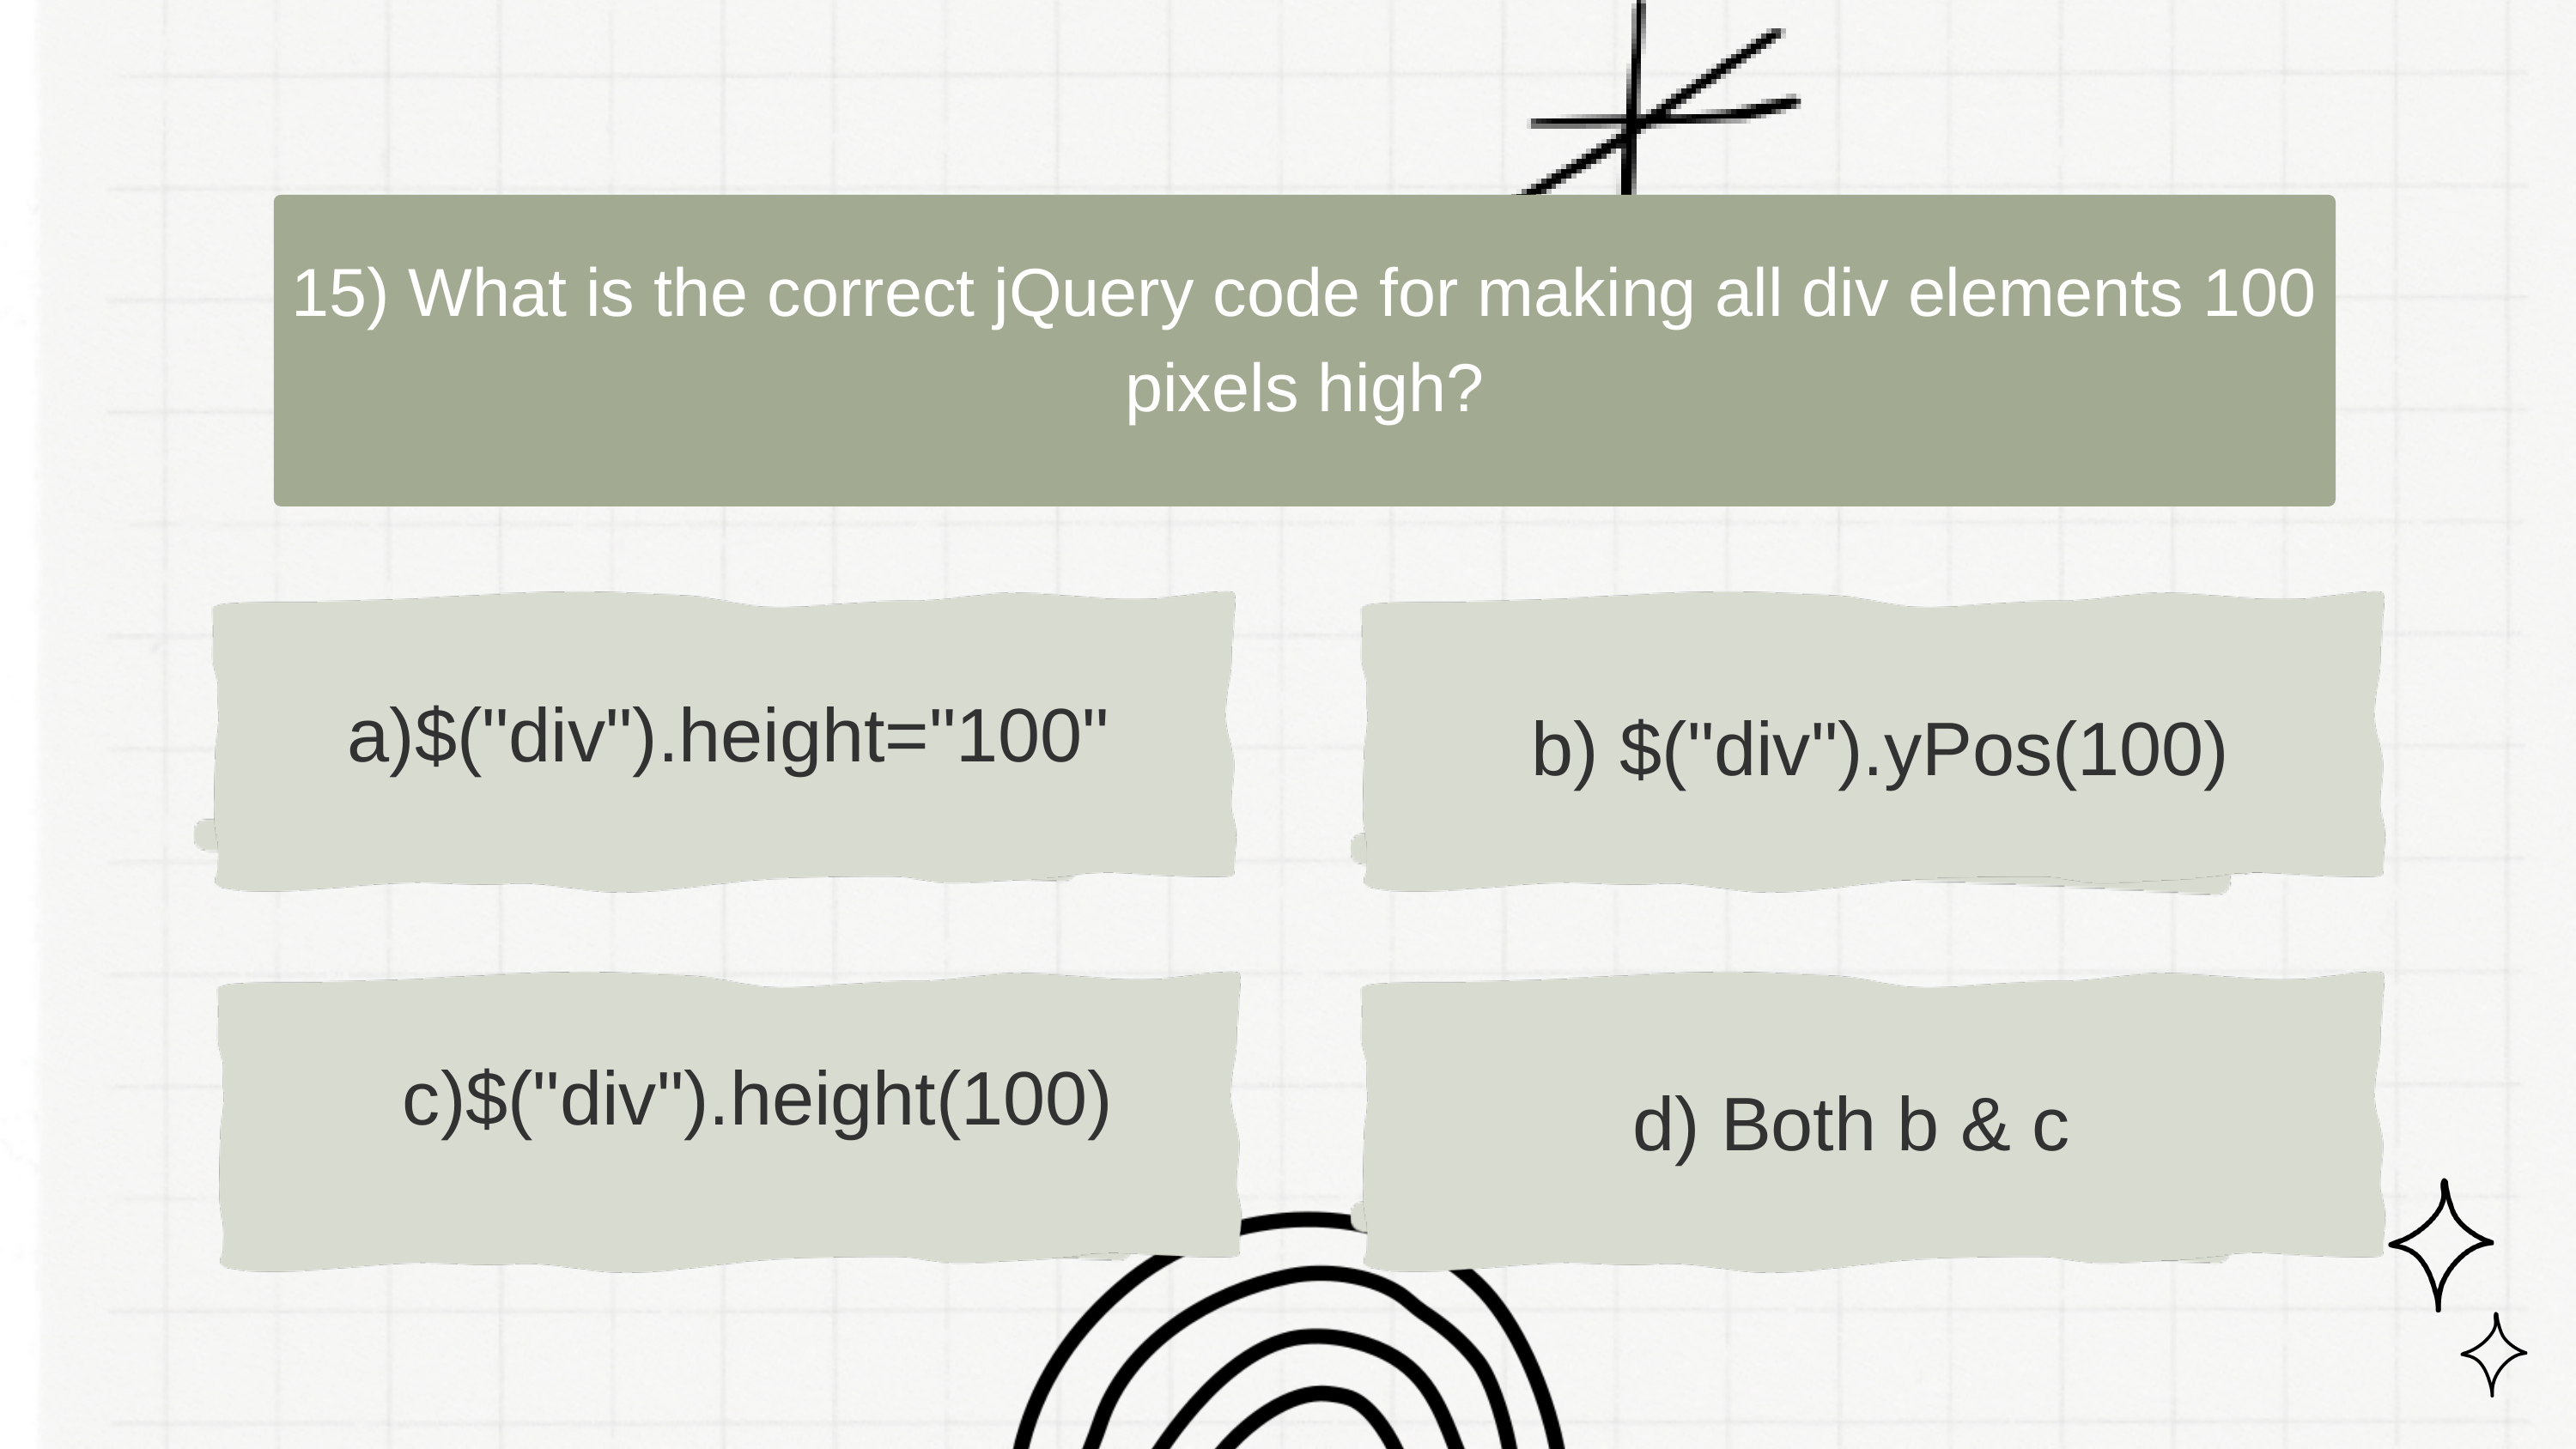

15) What is the correct jQuery code for making all div elements 100 pixels high?

a)$("div").height="100"

b) $("div").yPos(100)

c)$("div").height(100)

d) Both b & c